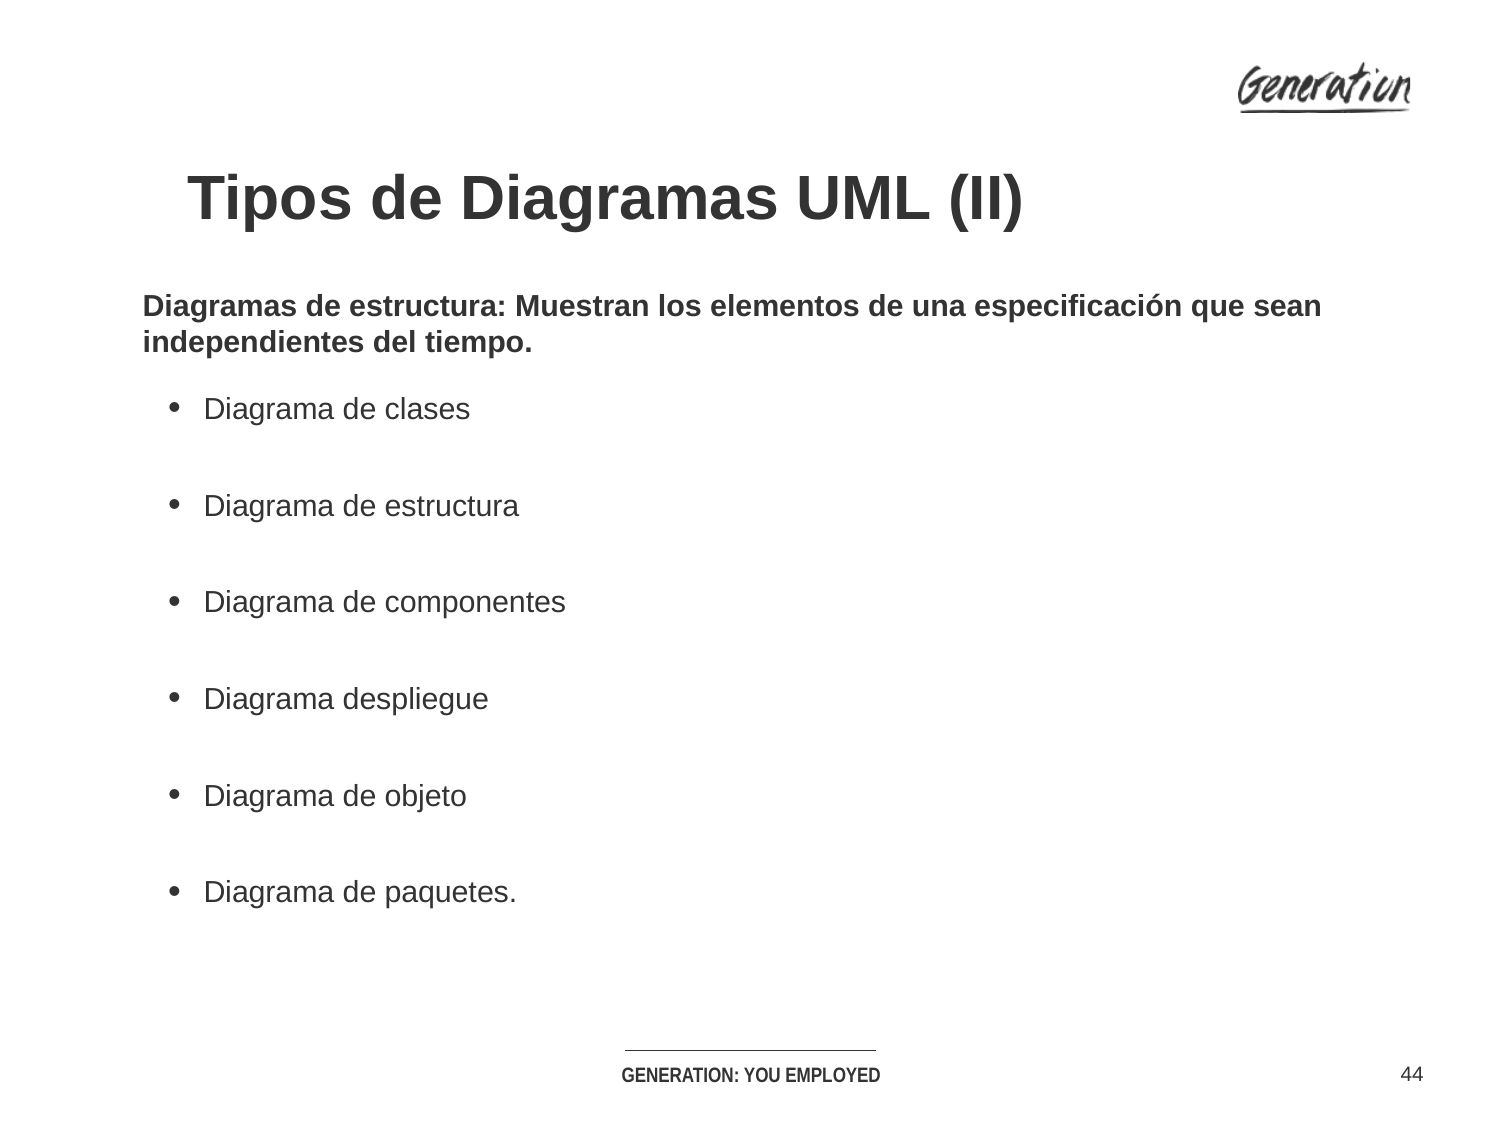

Tipos de Diagramas UML (II)
Diagramas de estructura: Muestran los elementos de una especificación que sean independientes del tiempo.

Diagrama de clases

Diagrama de estructura

Diagrama de componentes

Diagrama despliegue

Diagrama de objeto

Diagrama de paquetes.